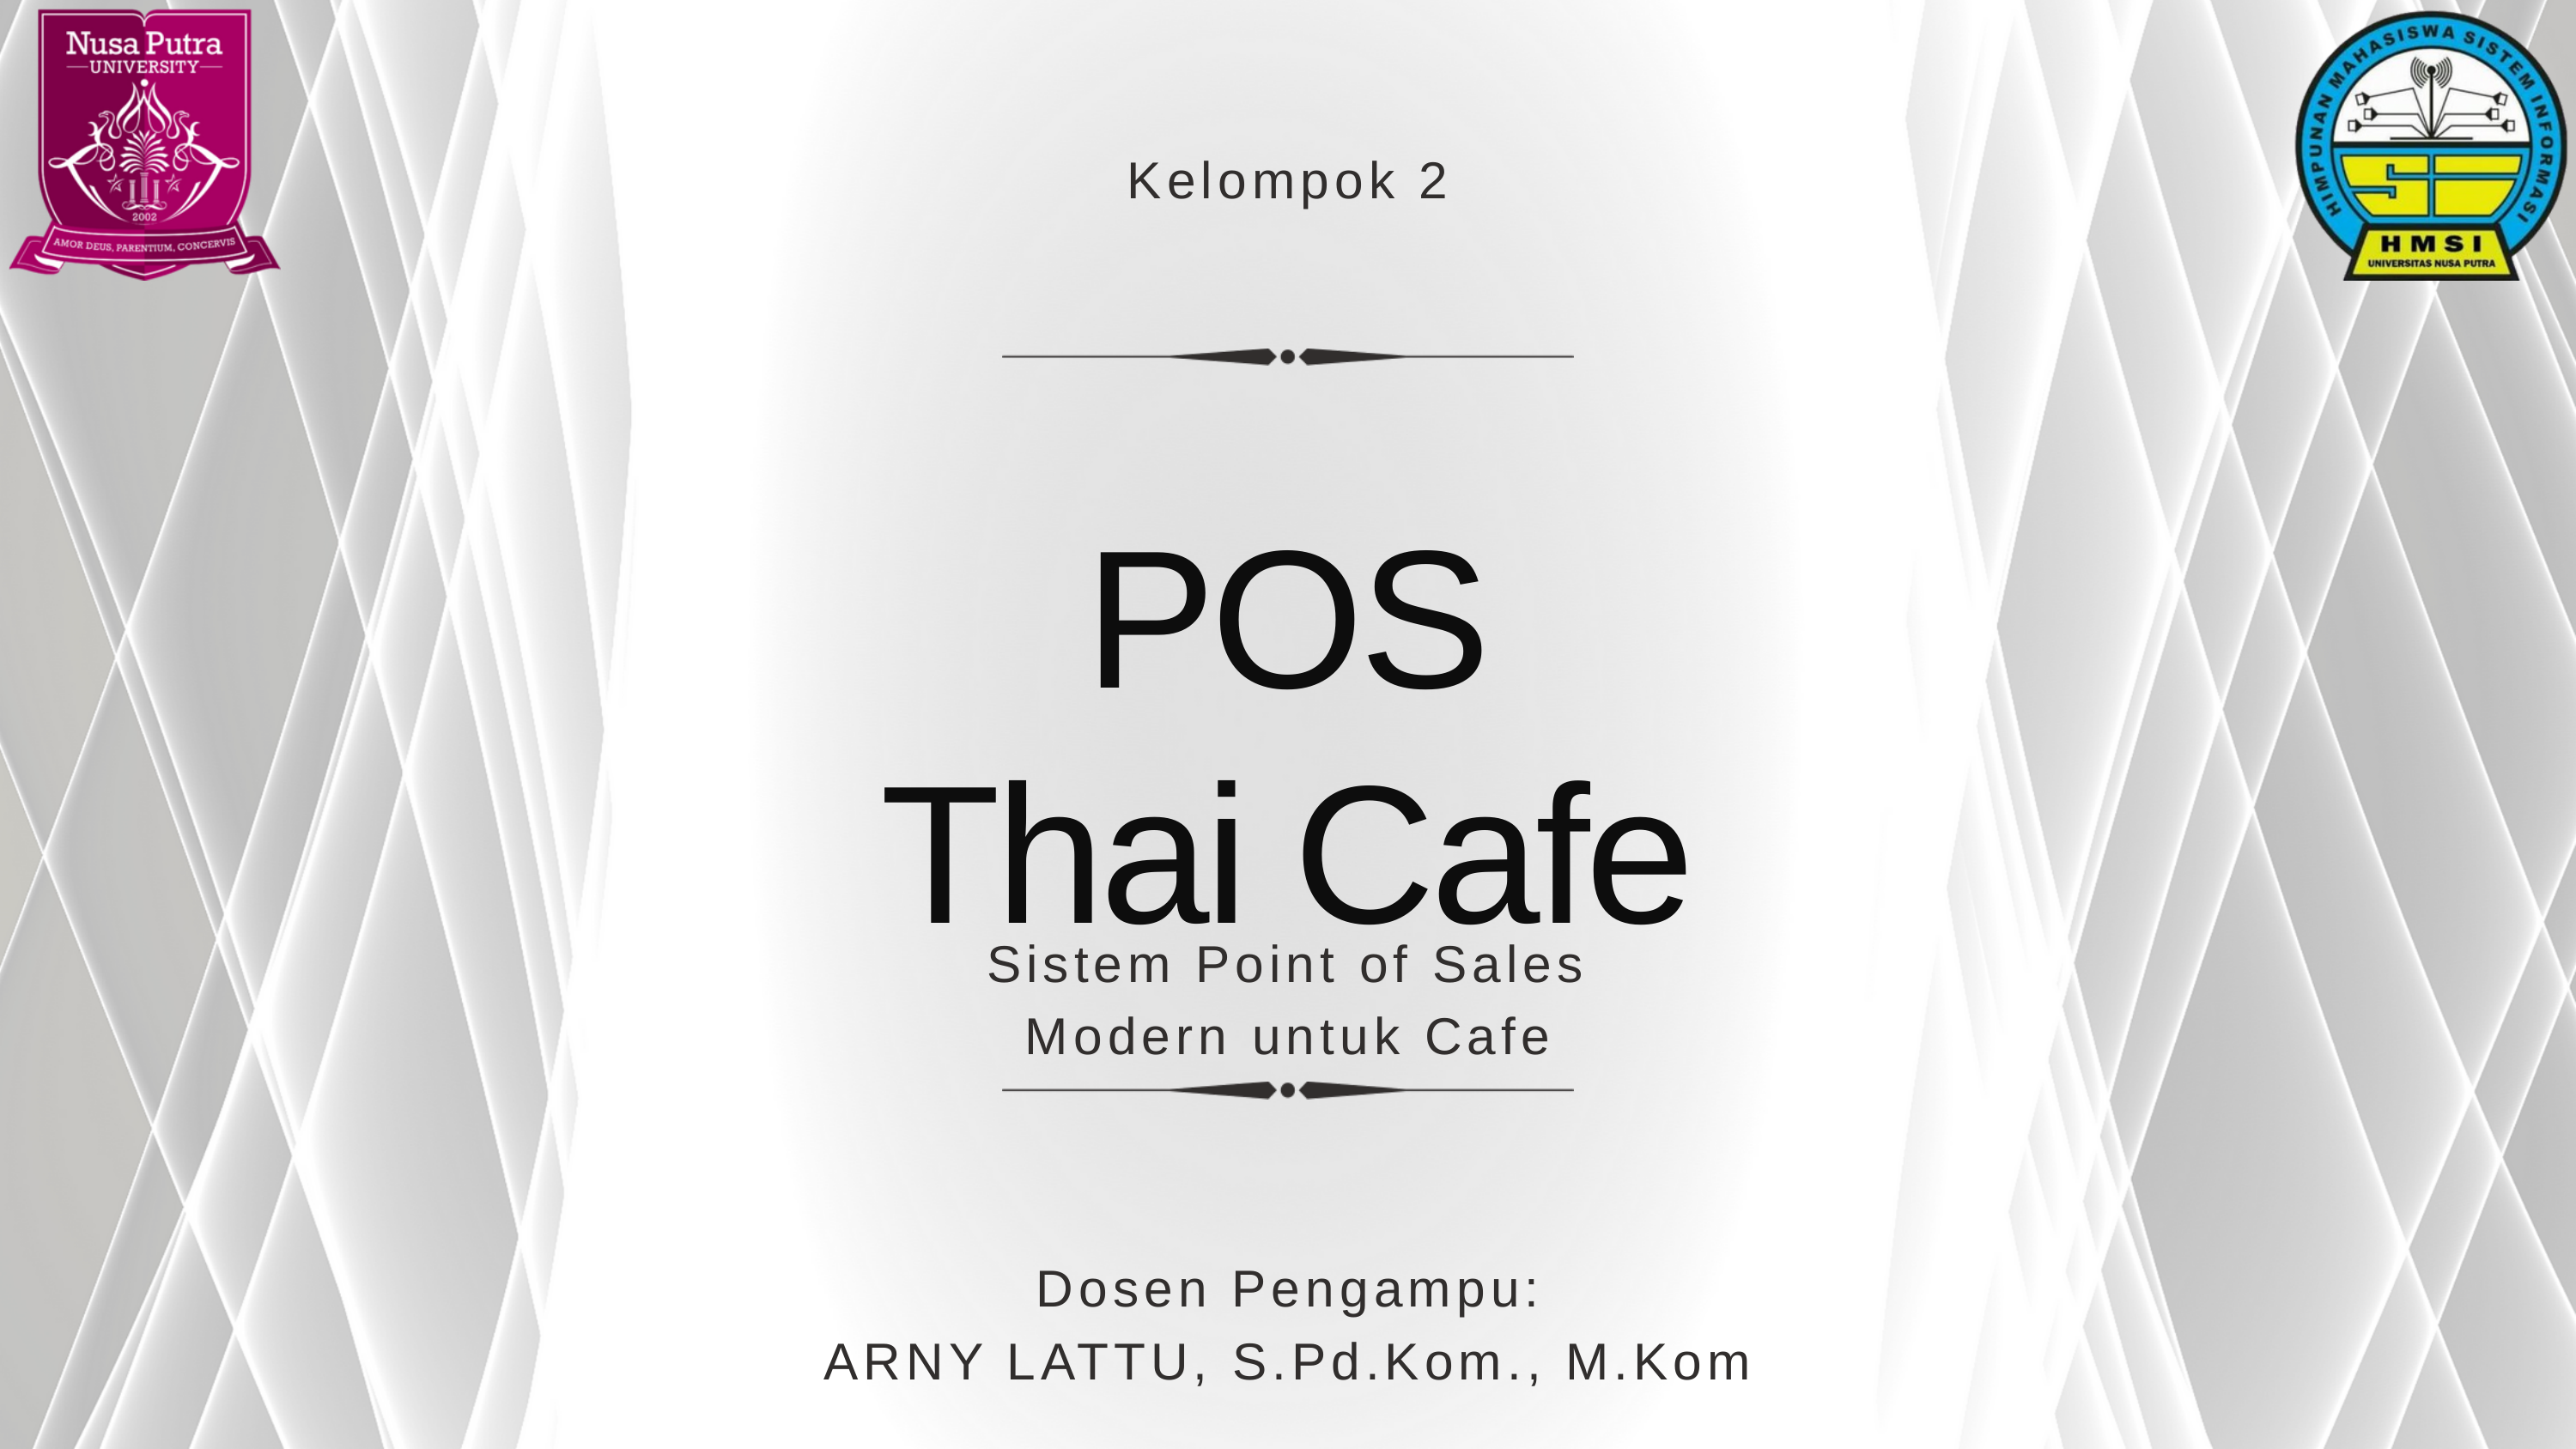

Kelompok 2

POS
Thai Cafe
Sistem Point of Sales Modern untuk Cafe

Dosen Pengampu:
ARNY LATTU, S.Pd.Kom., M.Kom